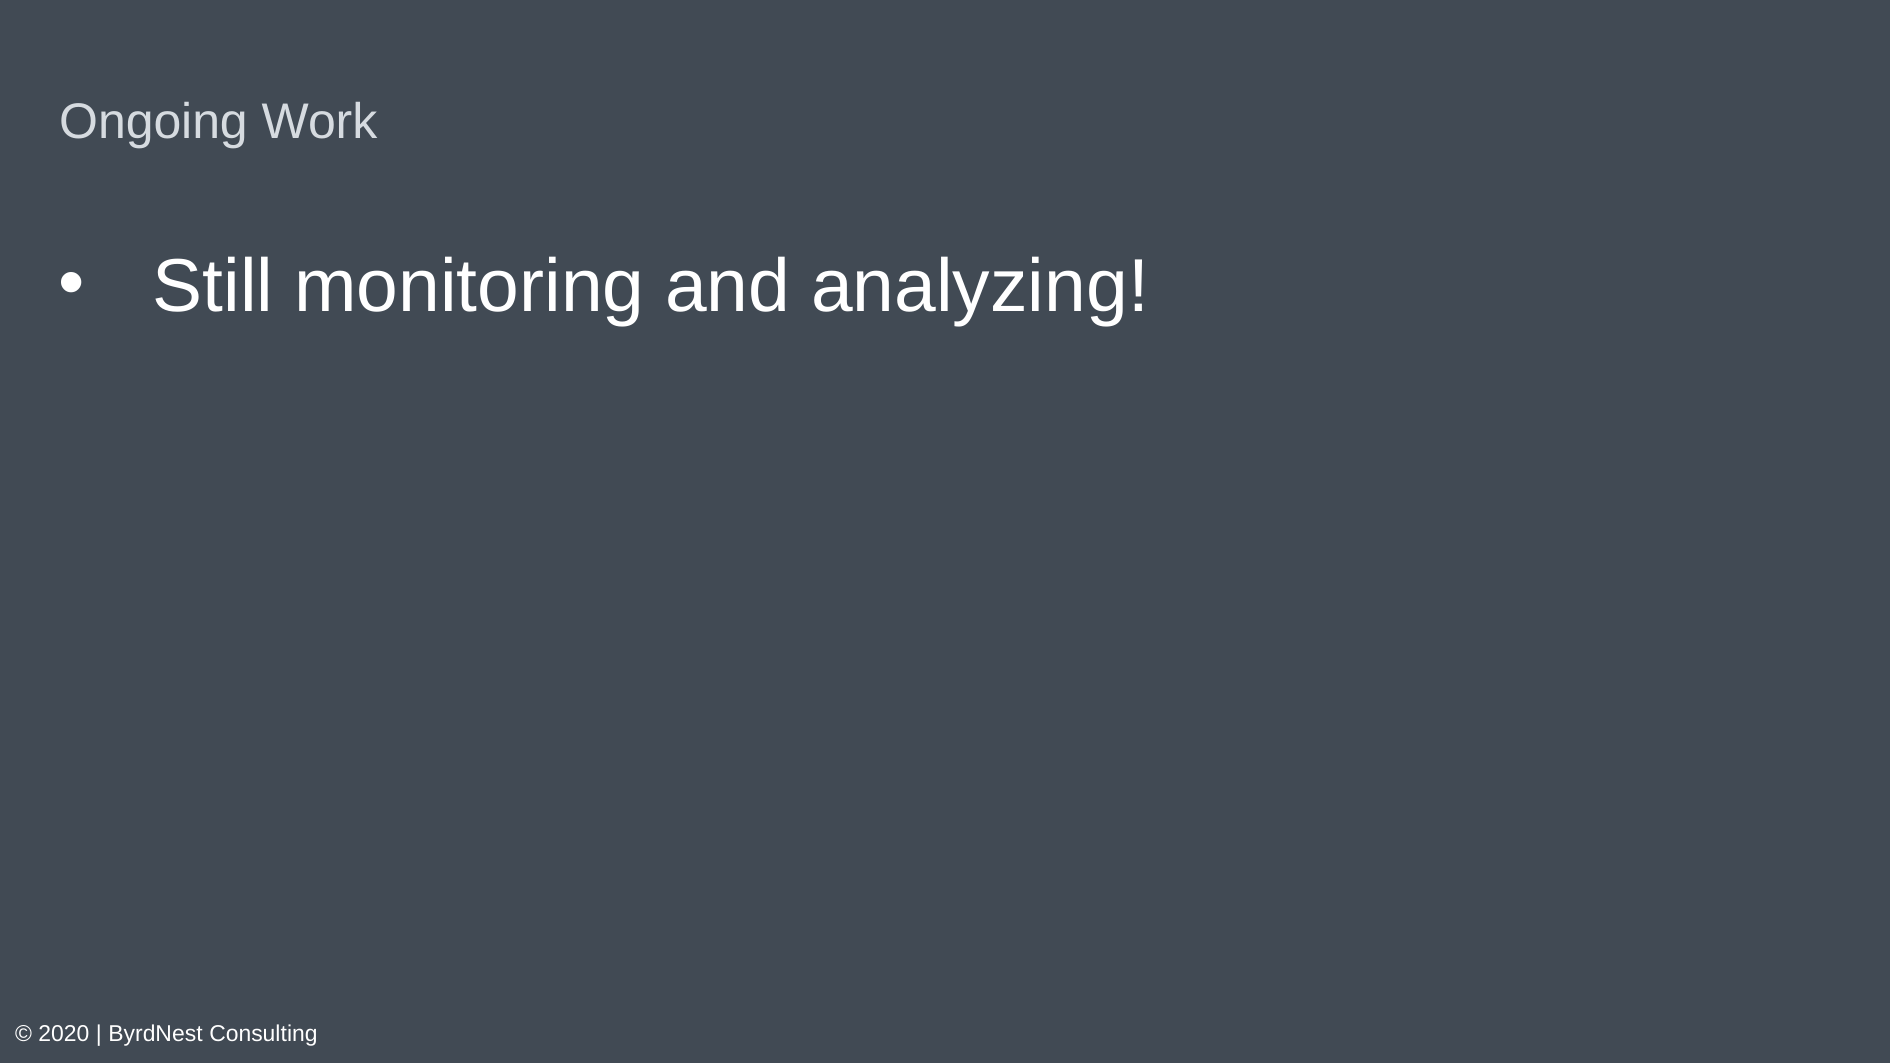

# Ongoing Work
Still monitoring and analyzing!

© 2020 | ByrdNest Consulting